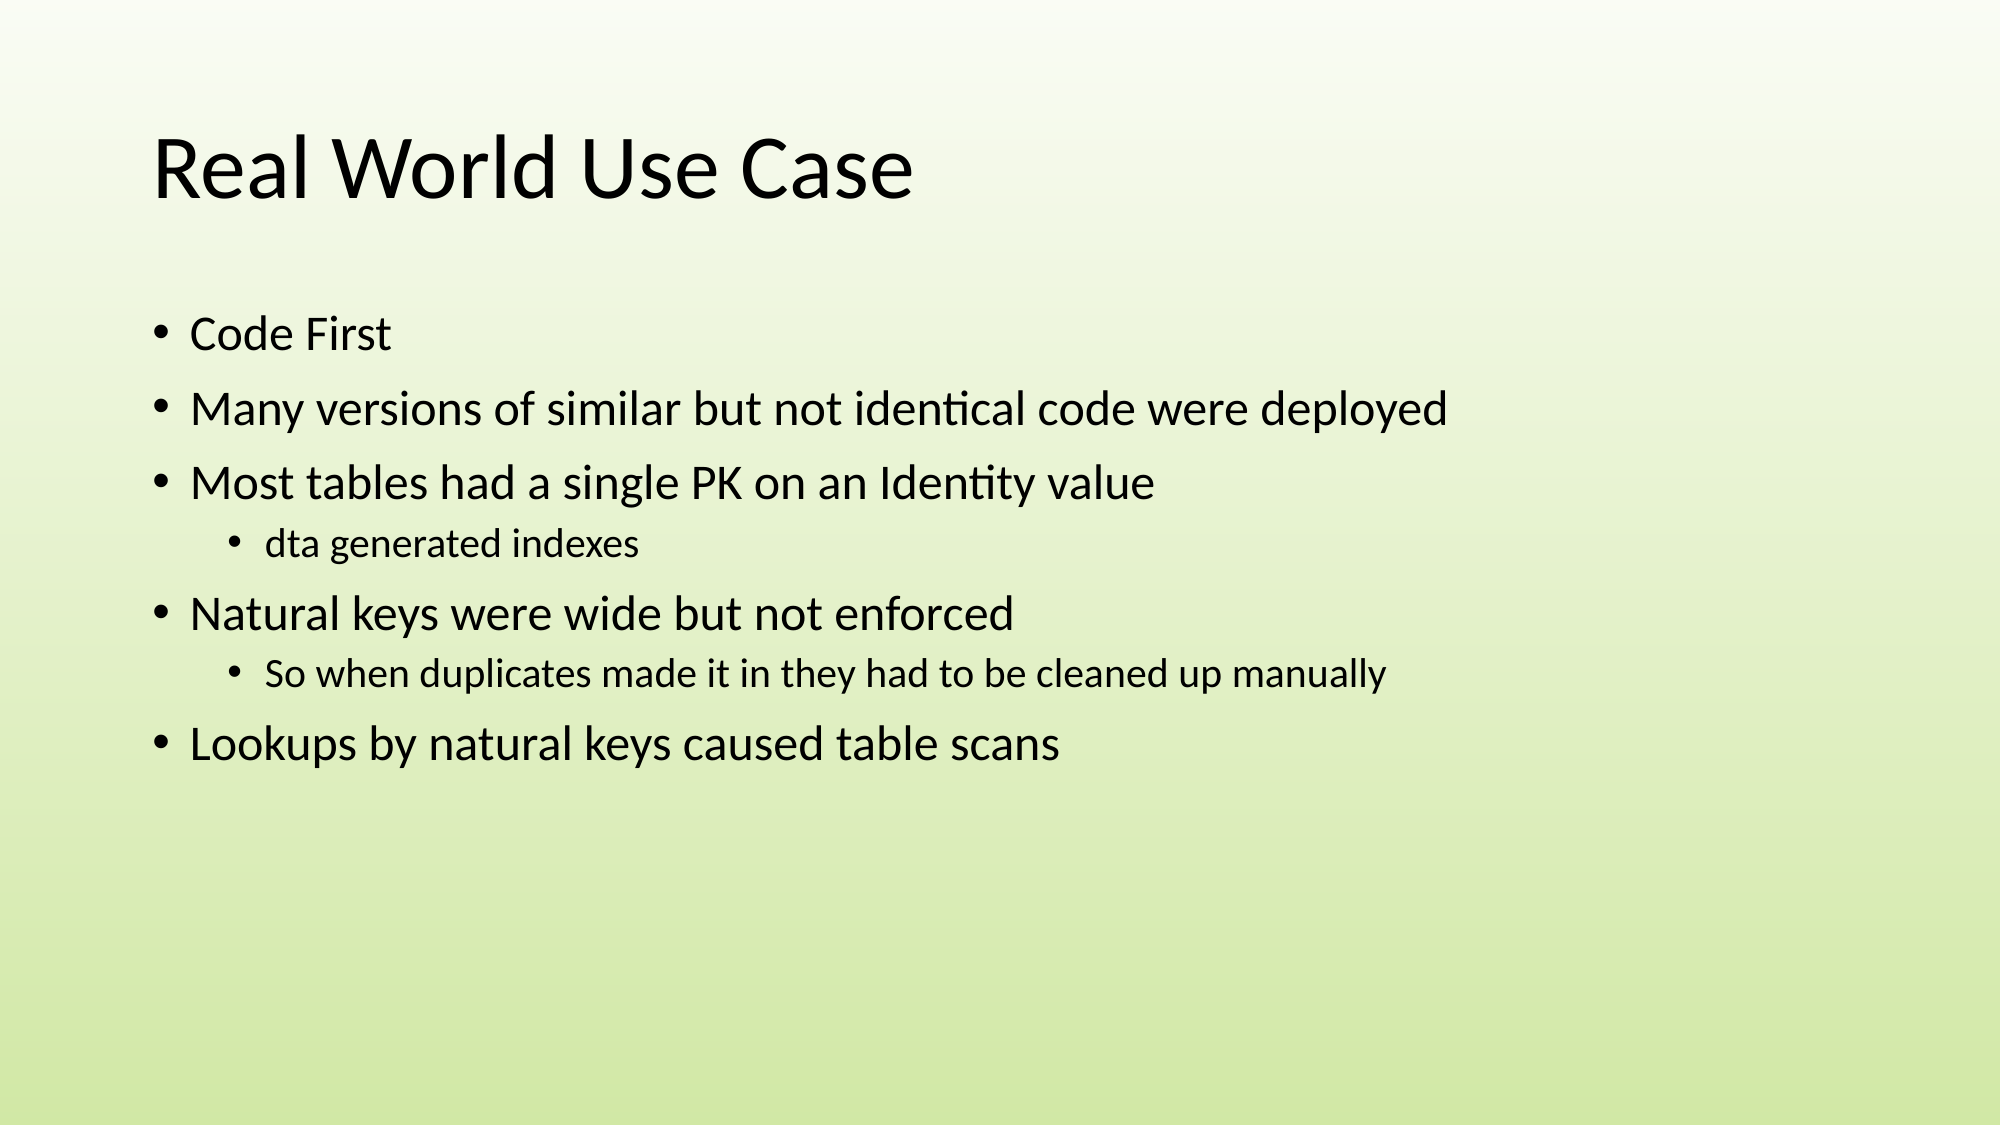

# Real World Use Case
Code First
Many versions of similar but not identical code were deployed
Most tables had a single PK on an Identity value
dta generated indexes
Natural keys were wide but not enforced
So when duplicates made it in they had to be cleaned up manually
Lookups by natural keys caused table scans